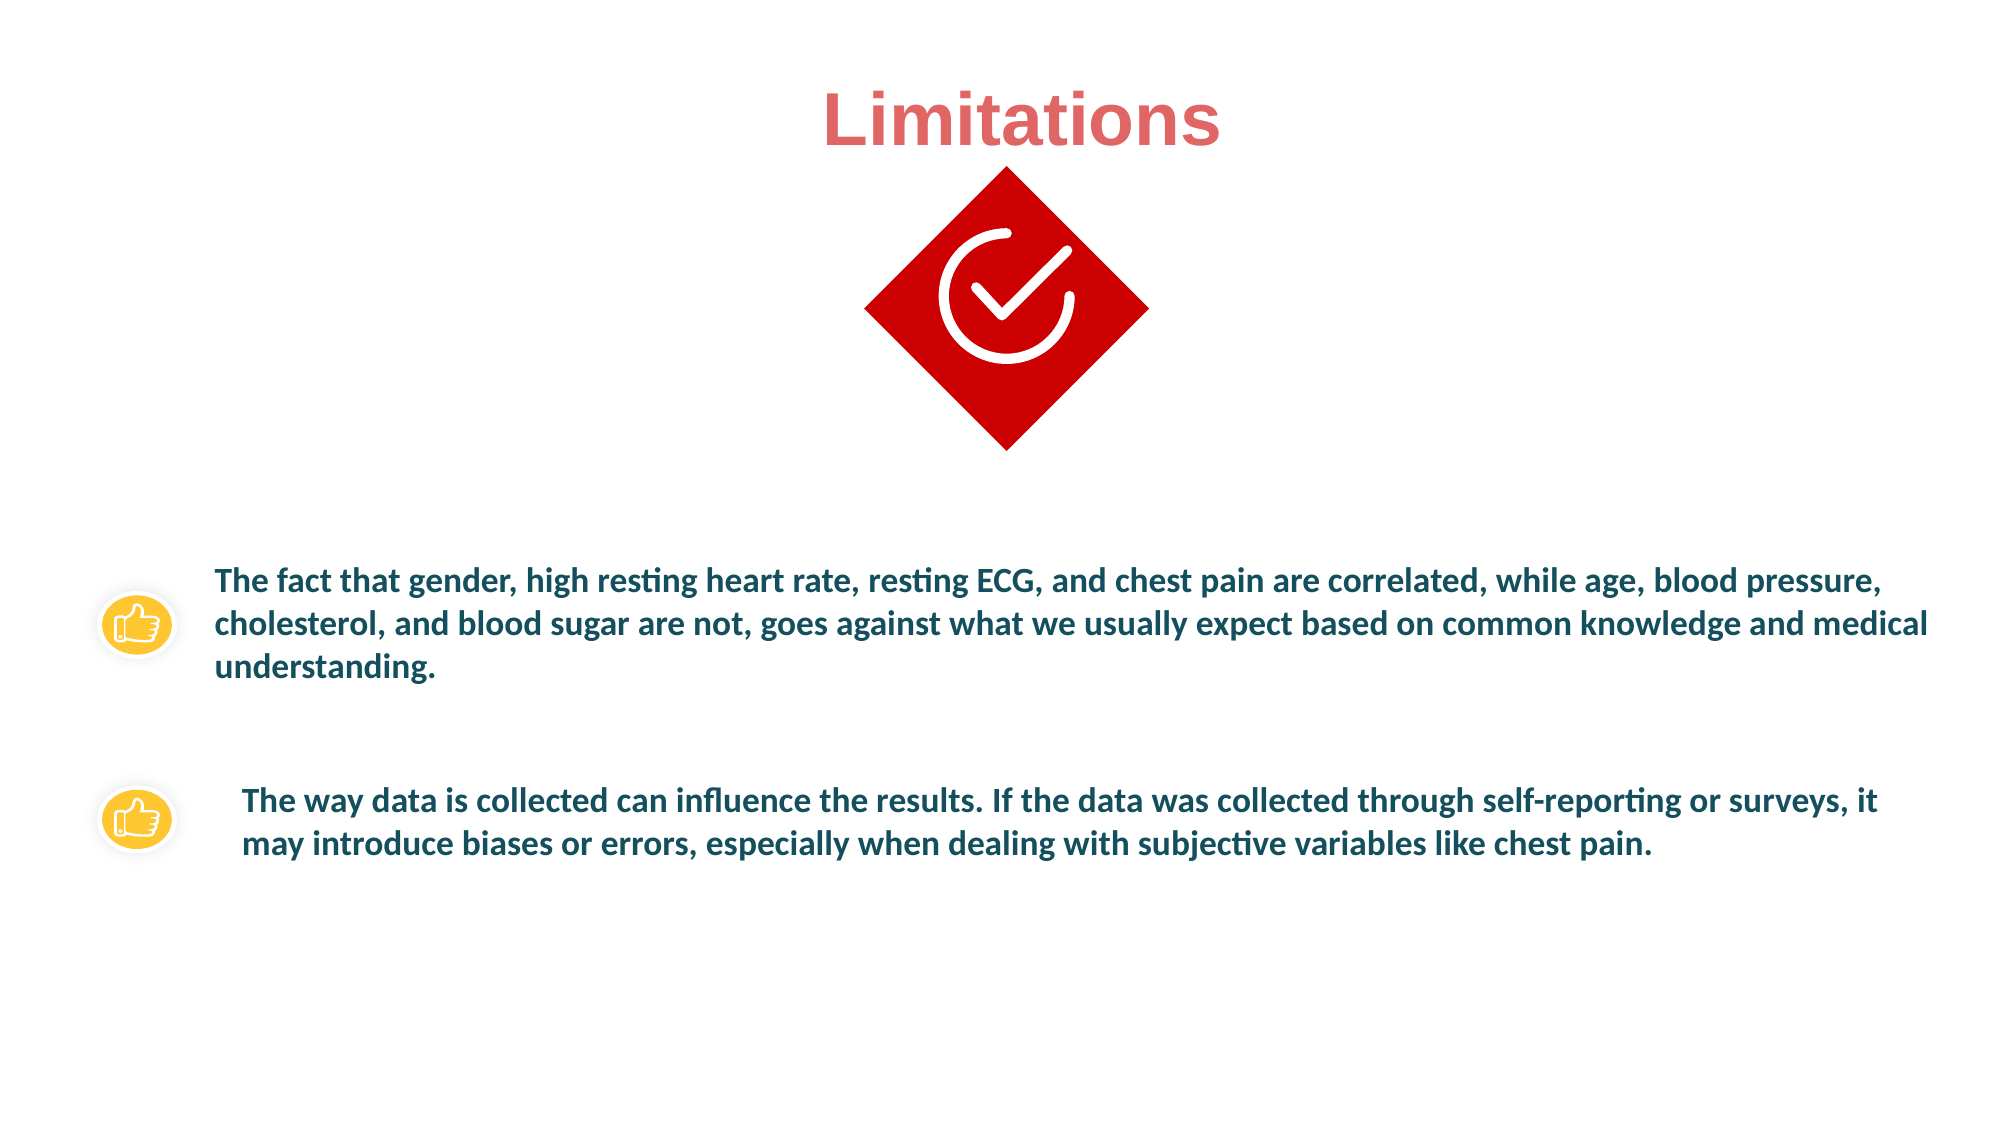

# Limitations

The fact that gender, high resting heart rate, resting ECG, and chest pain are correlated, while age, blood pressure, cholesterol, and blood sugar are not, goes against what we usually expect based on common knowledge and medical understanding.

The way data is collected can influence the results. If the data was collected through self-reporting or surveys, it may introduce biases or errors, especially when dealing with subjective variables like chest pain.